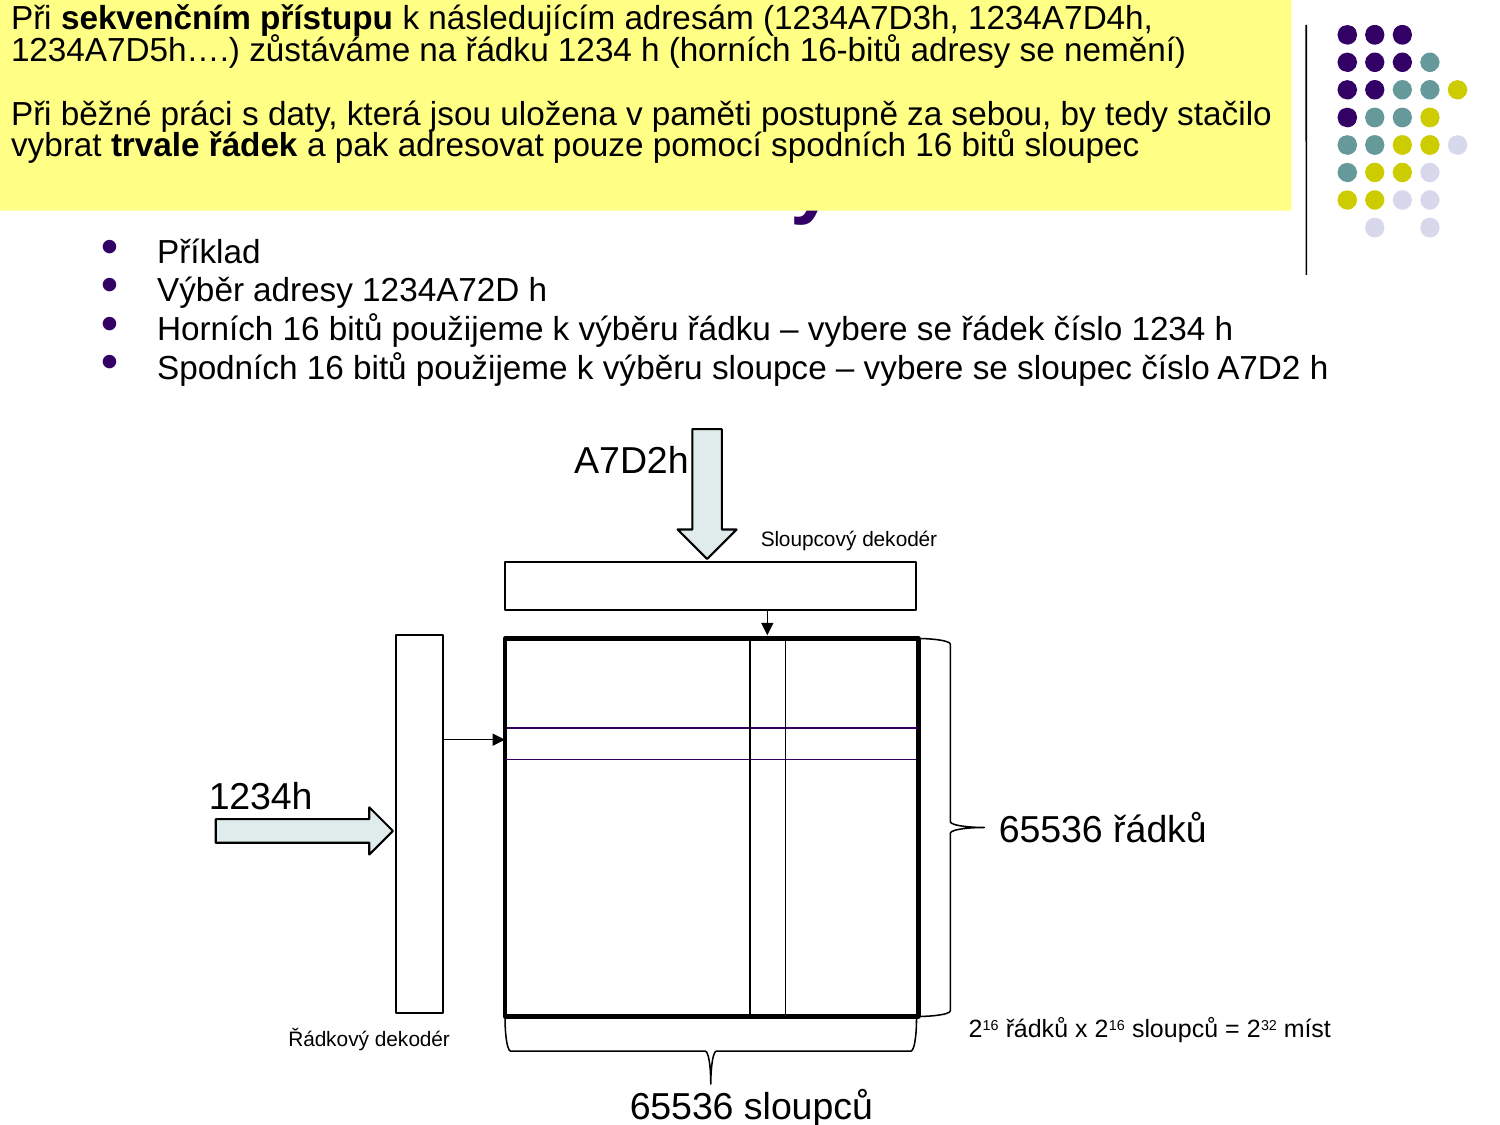

Při sekvenčním přístupu k následujícím adresám (1234A7D3h, 1234A7D4h, 1234A7D5h….) zůstáváme na řádku 1234 h (horních 16-bitů adresy se nemění)

Při běžné práci s daty, která jsou uložena v paměti postupně za sebou, by tedy stačilo vybrat trvale řádek a pak adresovat pouze pomocí spodních 16 bitů sloupec

# Dekódování adresy
Příklad
Výběr adresy 1234A72D h
Horních 16 bitů použijeme k výběru řádku – vybere se řádek číslo 1234 h
Spodních 16 bitů použijeme k výběru sloupce – vybere se sloupec číslo A7D2 h

A7D2h

Sloupcový dekodér

1234h
65536 řádků

216 řádků x 216 sloupců = 232 míst
Řádkový dekodér
65536 sloupců